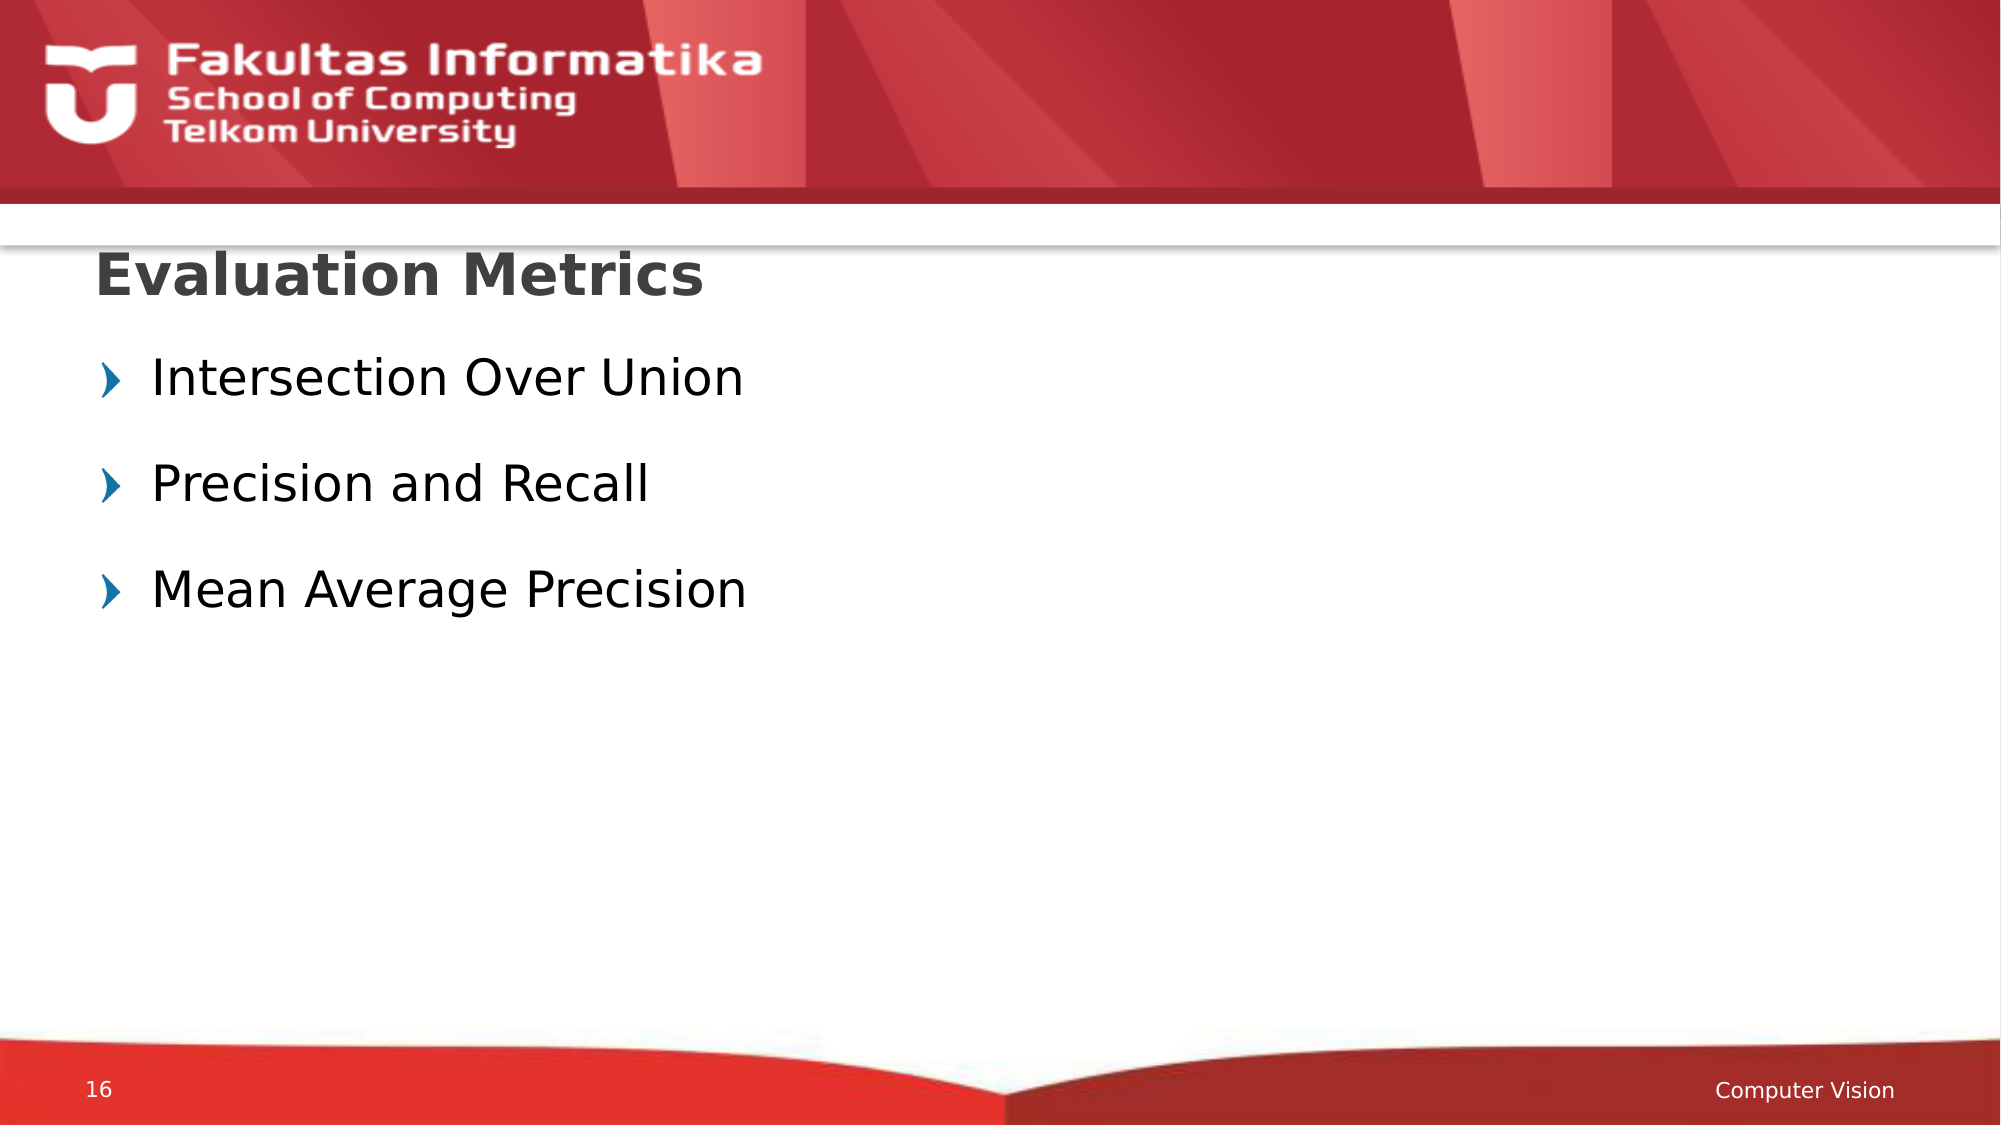

# Evaluation Metrics
Intersection Over Union
Precision and Recall
Mean Average Precision
Computer Vision
16